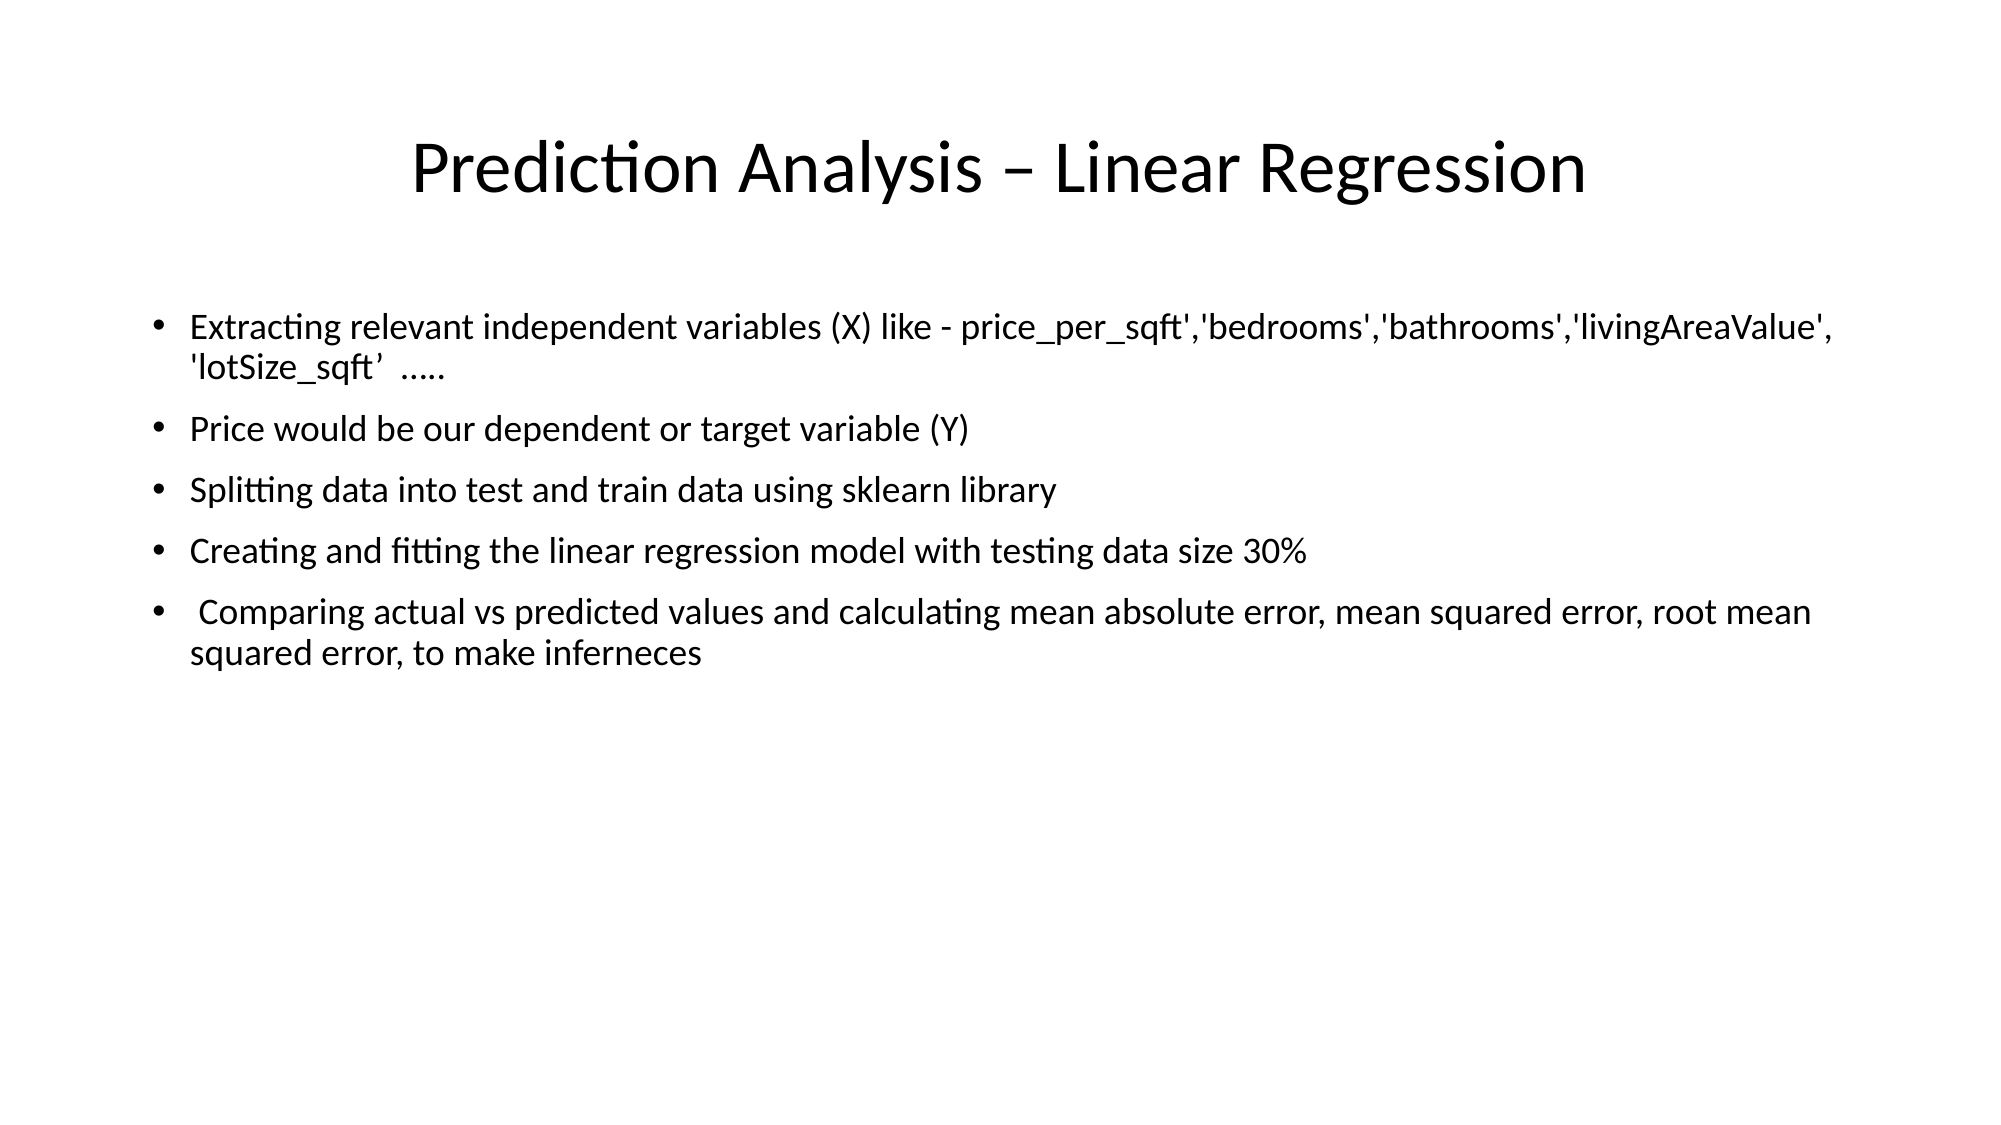

# Prediction Analysis – Linear Regression
Extracting relevant independent variables (X) like - price_per_sqft','bedrooms','bathrooms','livingAreaValue', 'lotSize_sqft’  …..
Price would be our dependent or target variable (Y)
Splitting data into test and train data using sklearn library
Creating and fitting the linear regression model with testing data size 30%
 Comparing actual vs predicted values and calculating mean absolute error, mean squared error, root mean squared error, to make inferneces